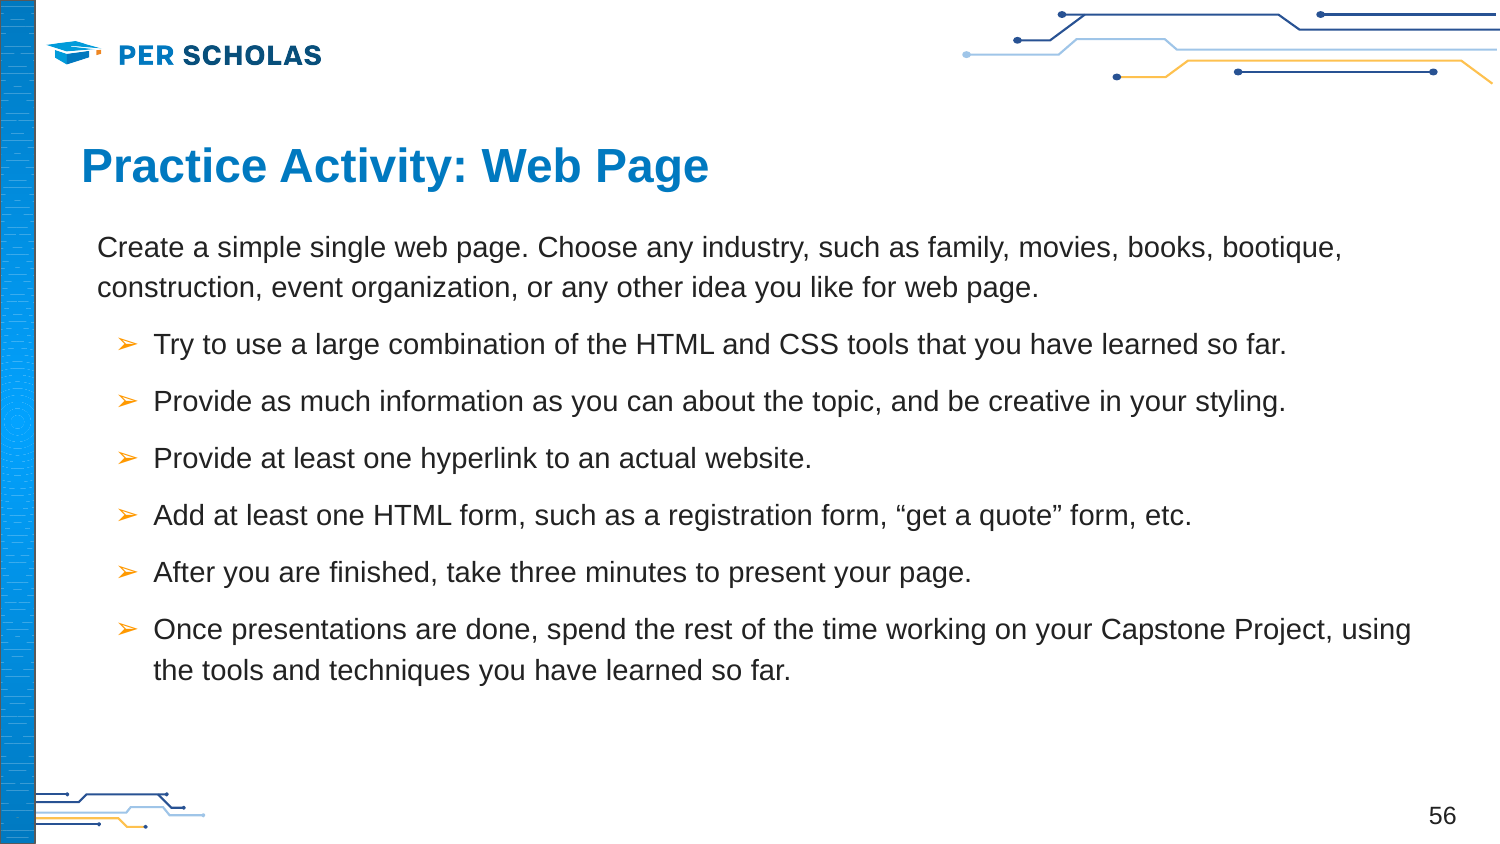

# Practice Activity: Web Page
Create a simple single web page. Choose any industry, such as family, movies, books, bootique,  construction, event organization, or any other idea you like for web page.
Try to use a large combination of the HTML and CSS tools that you have learned so far.
Provide as much information as you can about the topic, and be creative in your styling.
Provide at least one hyperlink to an actual website.
Add at least one HTML form, such as a registration form, “get a quote” form, etc.
After you are finished, take three minutes to present your page.
Once presentations are done, spend the rest of the time working on your Capstone Project, using the tools and techniques you have learned so far.
56